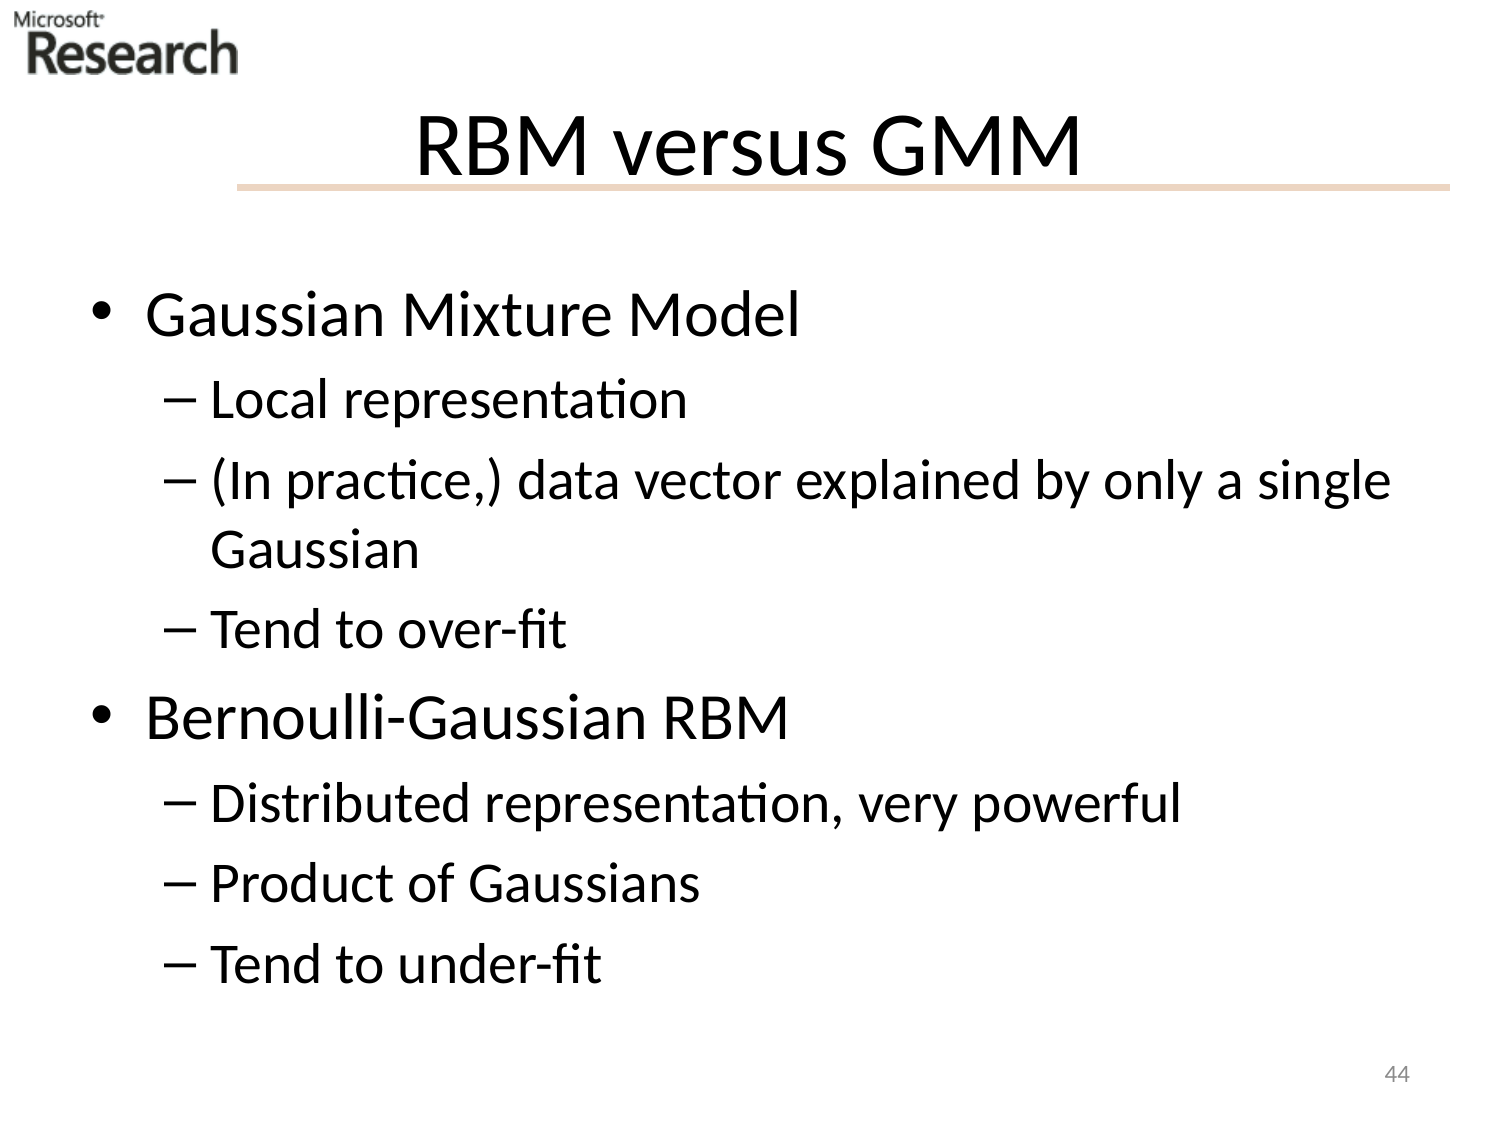

# RBM versus GMM
Gaussian Mixture Model
Local representation
(In practice,) data vector explained by only a single Gaussian
Tend to over-fit
Bernoulli-Gaussian RBM
Distributed representation, very powerful
Product of Gaussians
Tend to under-fit
44